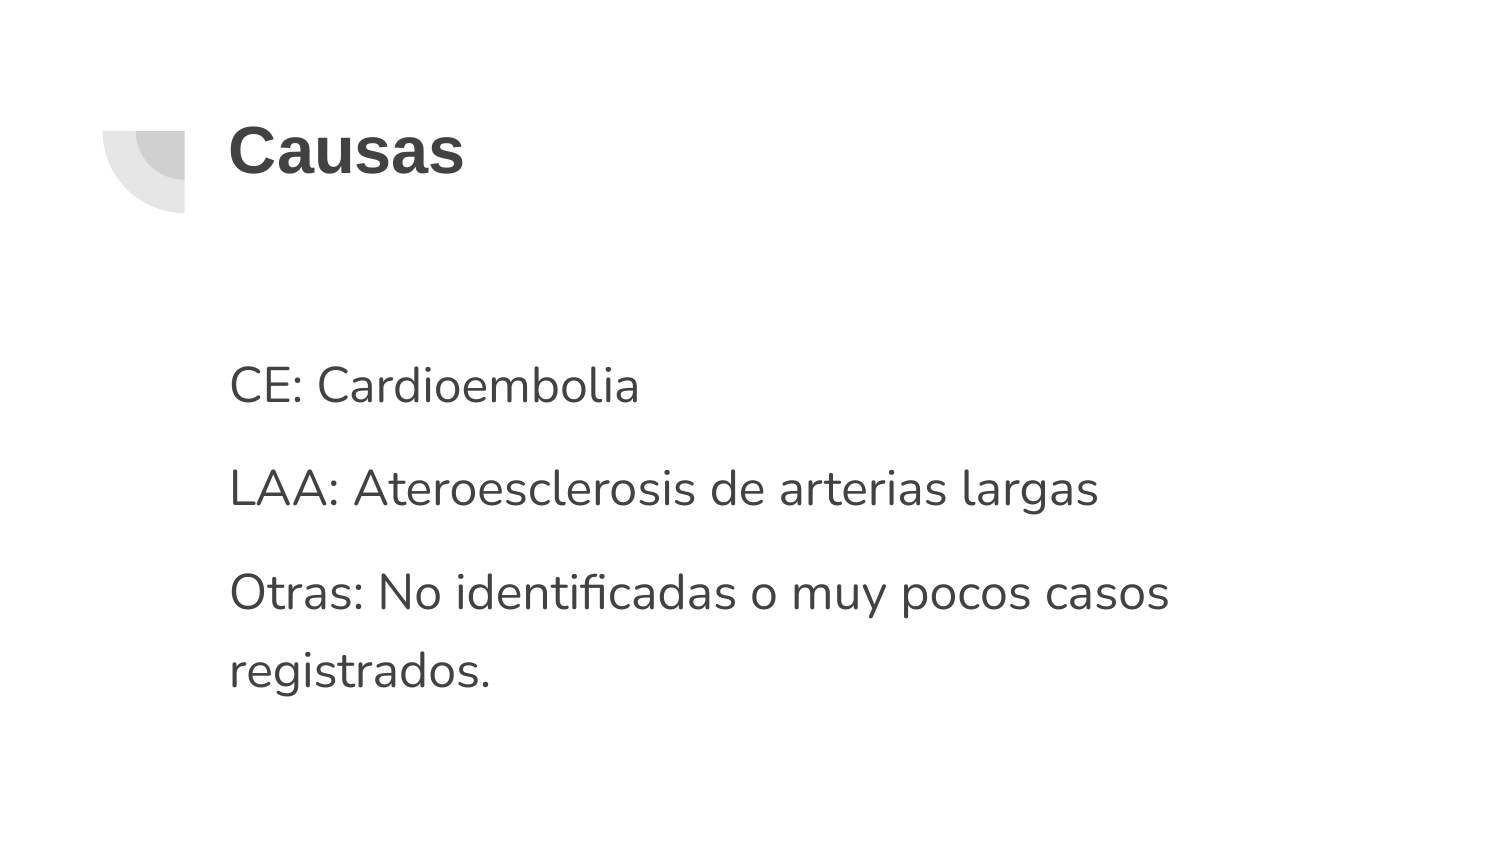

# Causas
CE: Cardioembolia
LAA: Ateroesclerosis de arterias largas
Otras: No identificadas o muy pocos casos registrados.